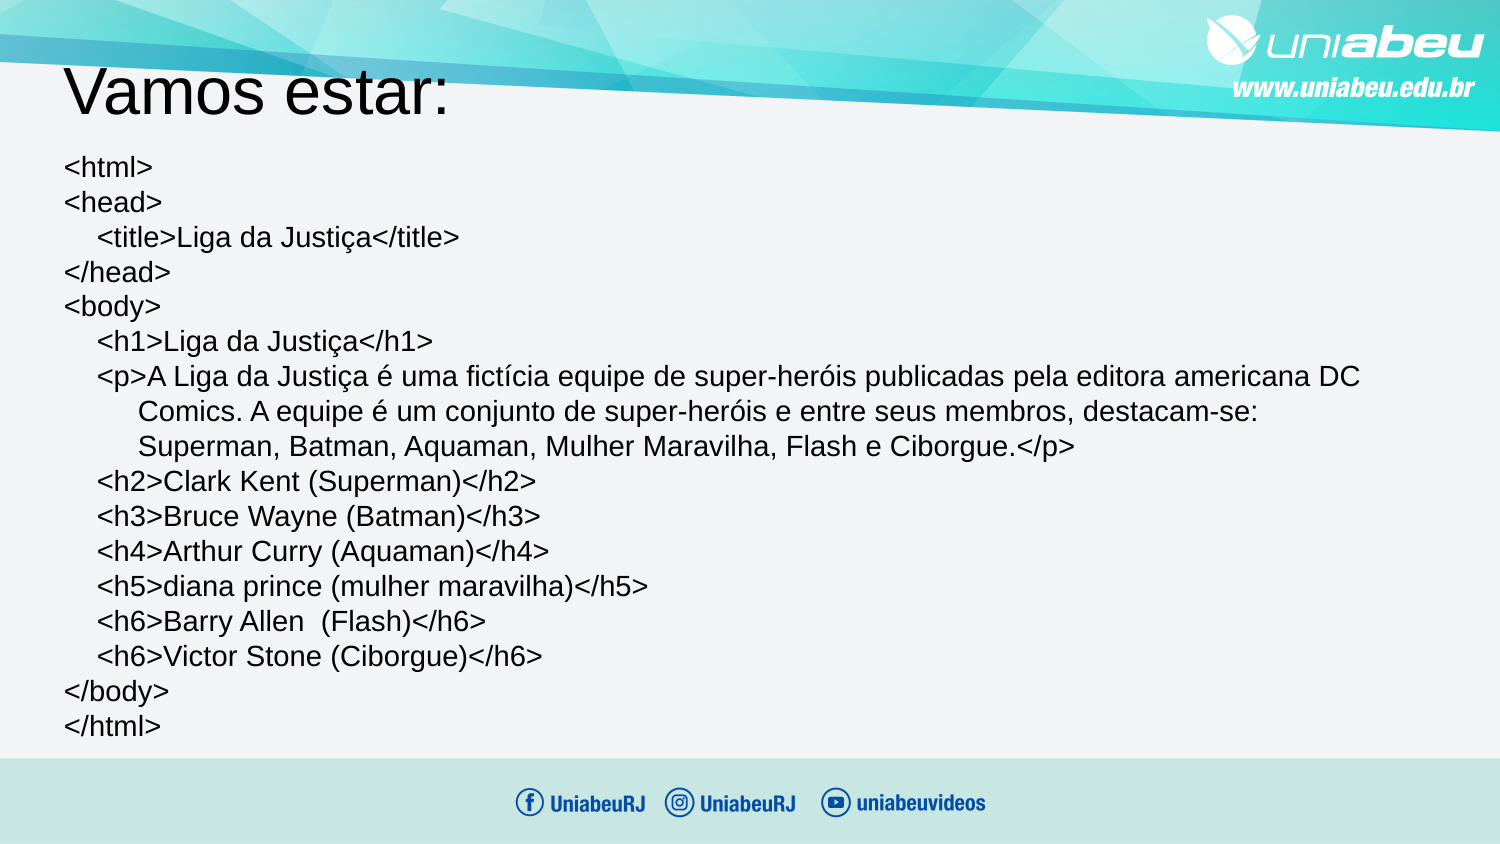

Vamos estar:
<html>
<head>
    <title>Liga da Justiça</title>
</head>
<body>
    <h1>Liga da Justiça</h1>
    <p>A Liga da Justiça é uma fictícia equipe de super-heróis publicadas pela editora americana DC Comics. A equipe é um conjunto de super-heróis e entre seus membros, destacam-se: Superman, Batman, Aquaman, Mulher Maravilha, Flash e Ciborgue.</p>
    <h2>Clark Kent (Superman)</h2>
    <h3>Bruce Wayne (Batman)</h3>
    <h4>Arthur Curry (Aquaman)</h4>
    <h5>diana prince (mulher maravilha)</h5>
    <h6>Barry Allen  (Flash)</h6>
    <h6>Victor Stone (Ciborgue)</h6>
</body>
</html>